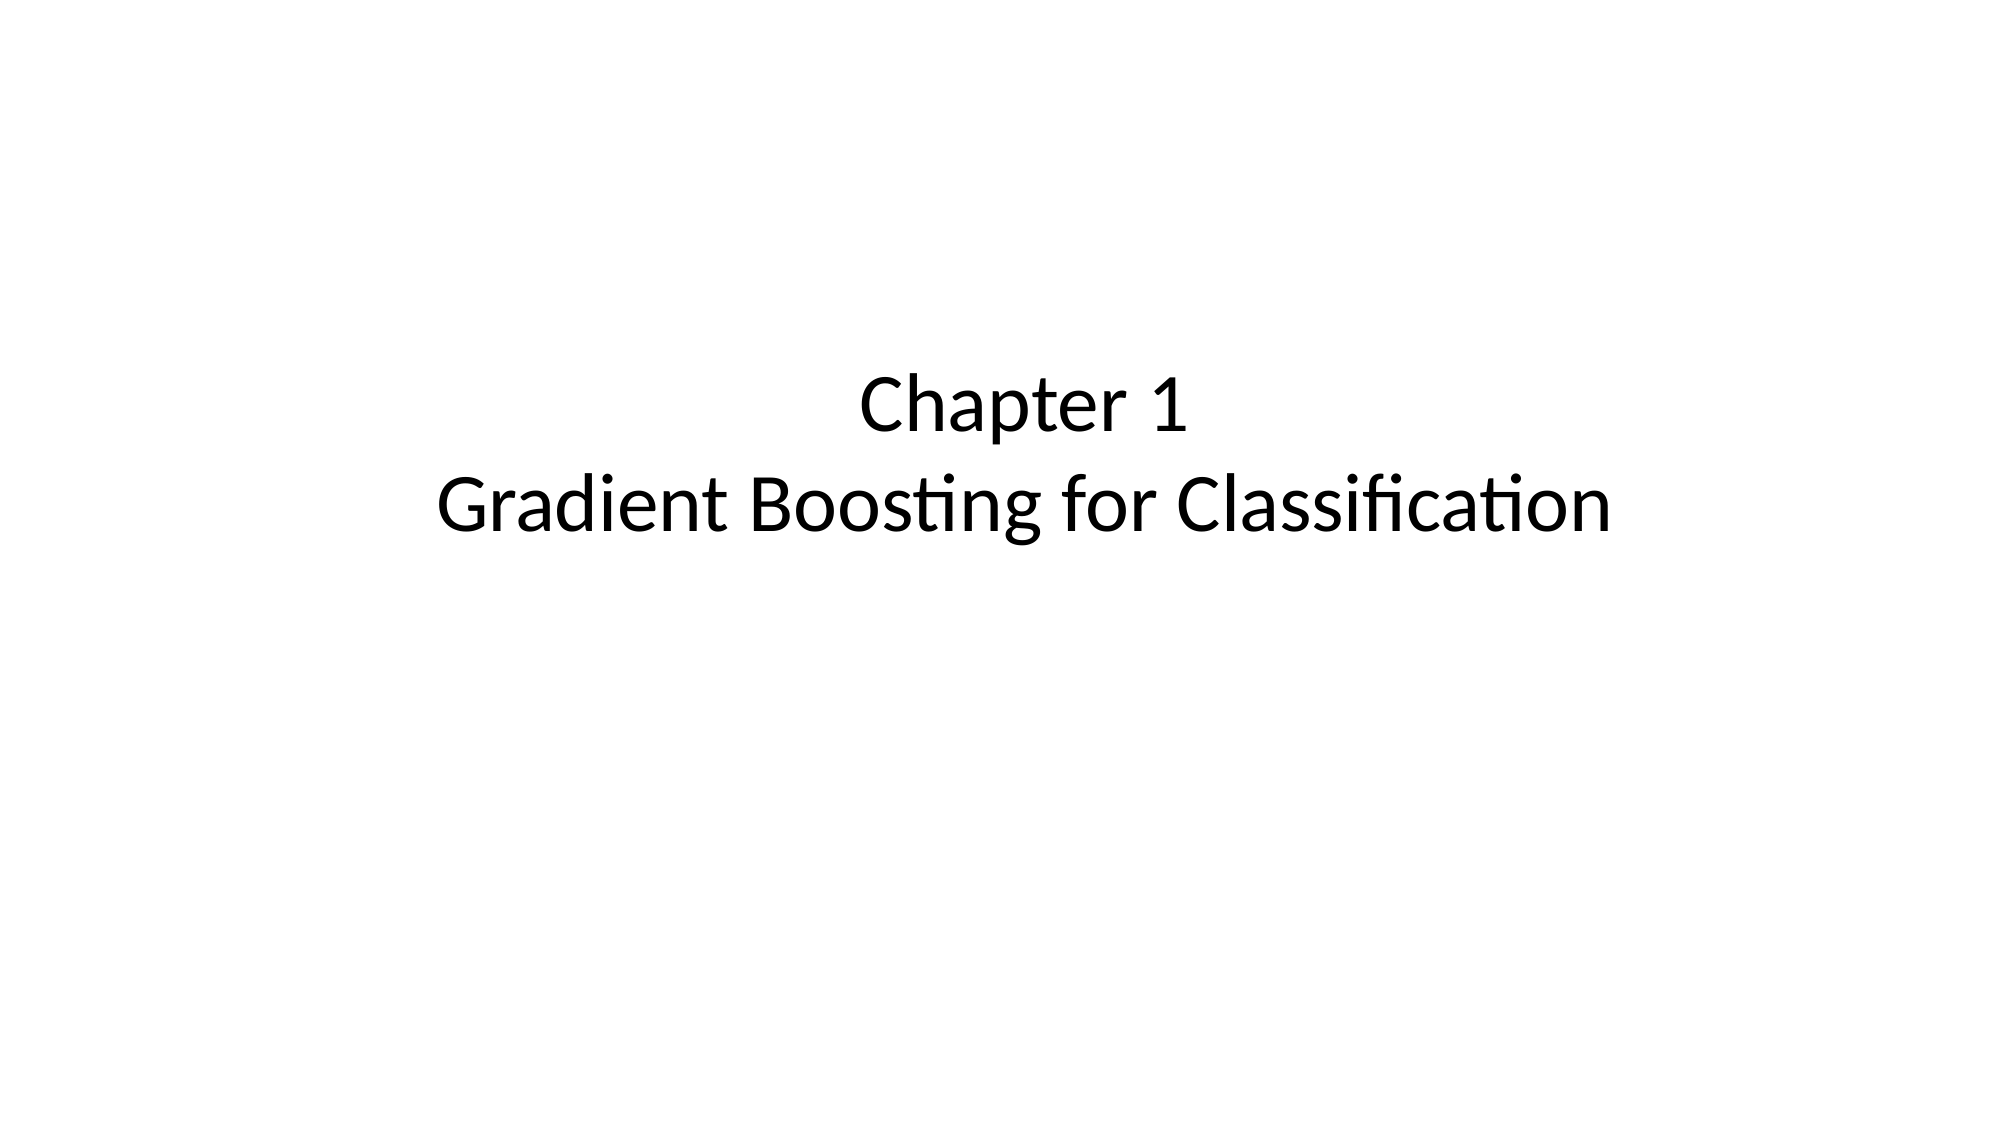

# Chapter 1
Gradient Boosting for Classification